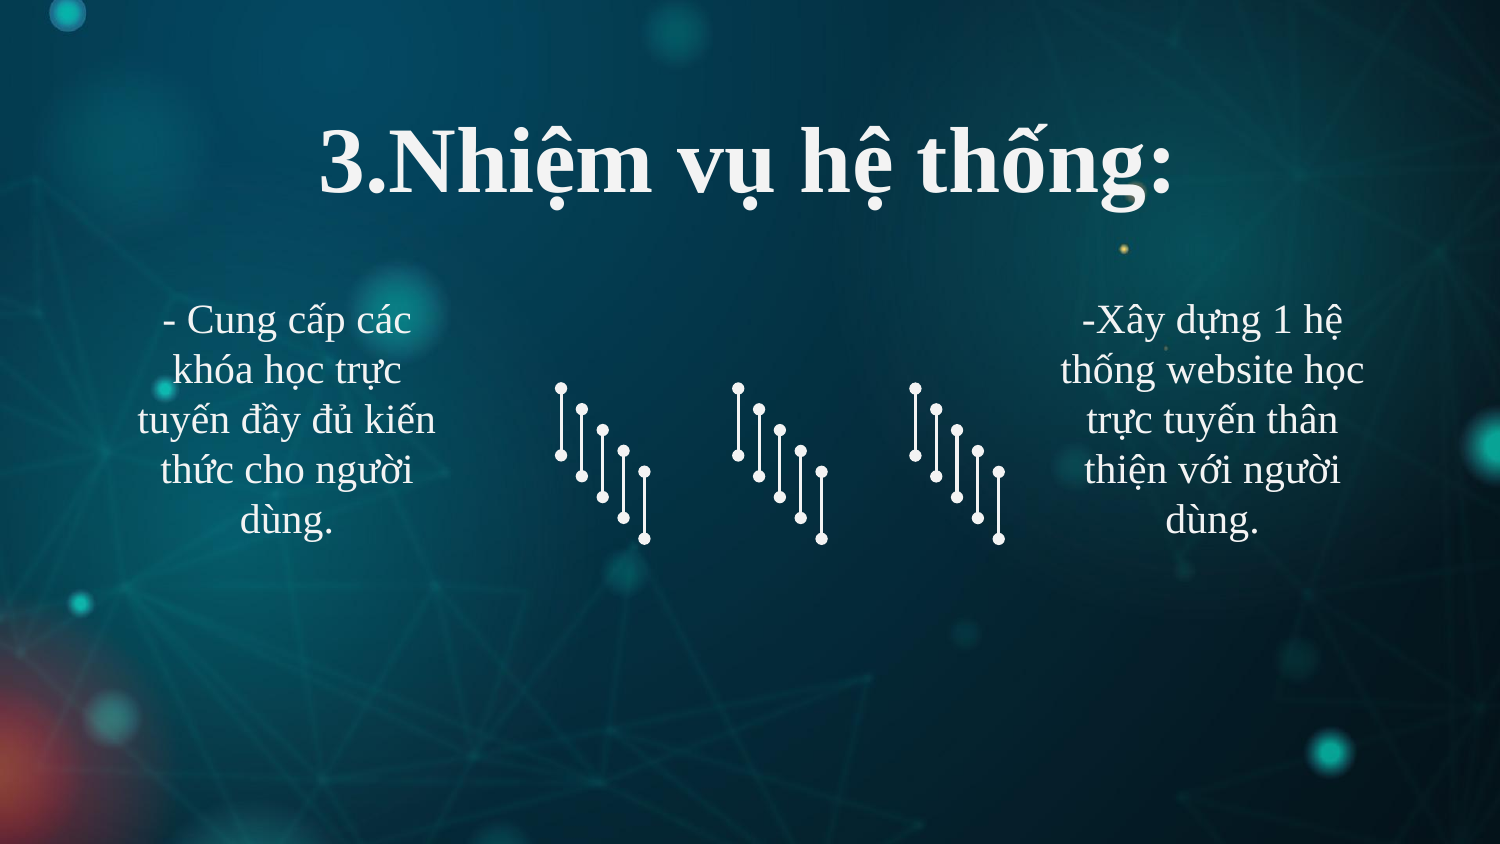

3.Nhiệm vụ hệ thống:
- Cung cấp các khóa học trực tuyến đầy đủ kiến thức cho người dùng.
-Xây dựng 1 hệ thống website học trực tuyến thân thiện với người dùng.